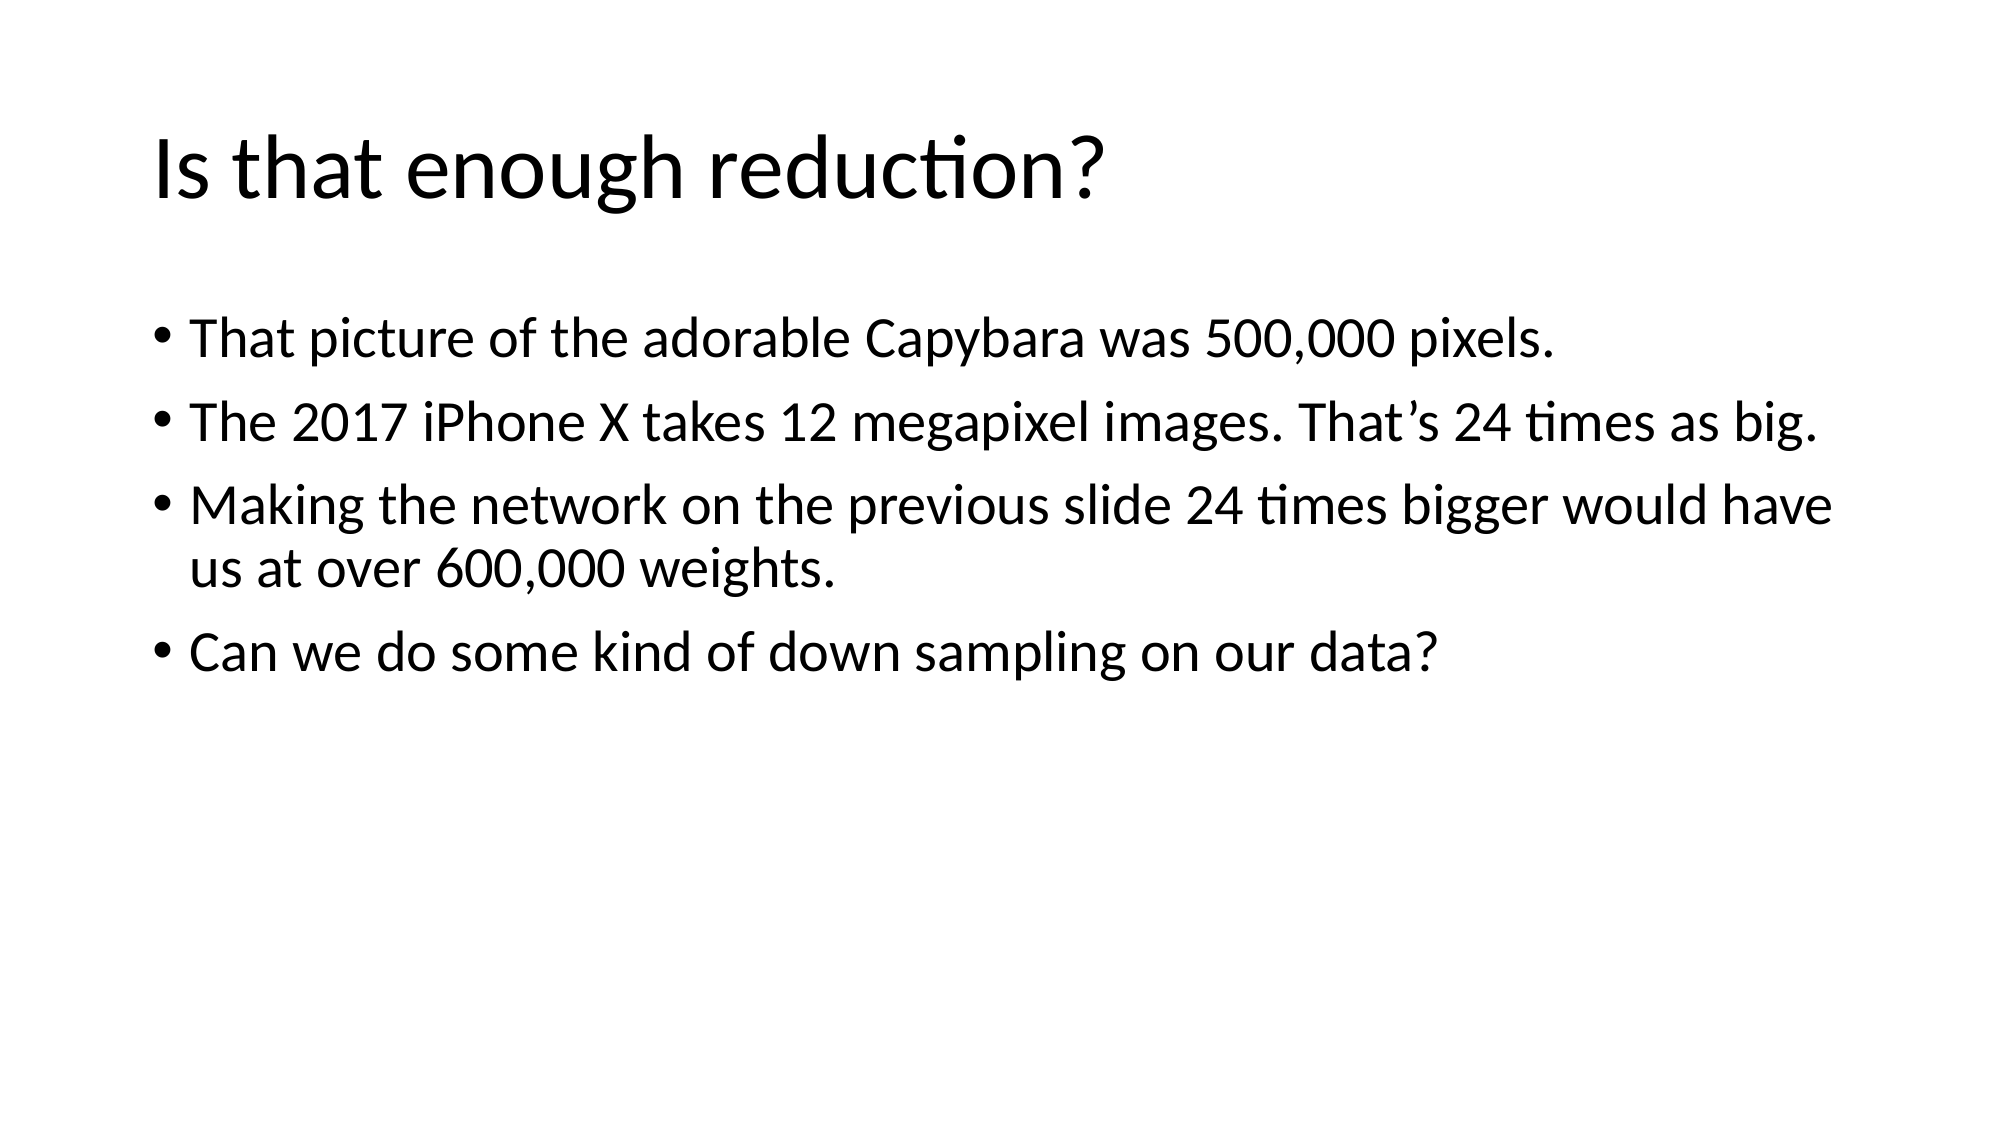

# Is that enough reduction?
That picture of the adorable Capybara was 500,000 pixels.
The 2017 iPhone X takes 12 megapixel images. That’s 24 times as big.
Making the network on the previous slide 24 times bigger would have us at over 600,000 weights.
Can we do some kind of down sampling on our data?